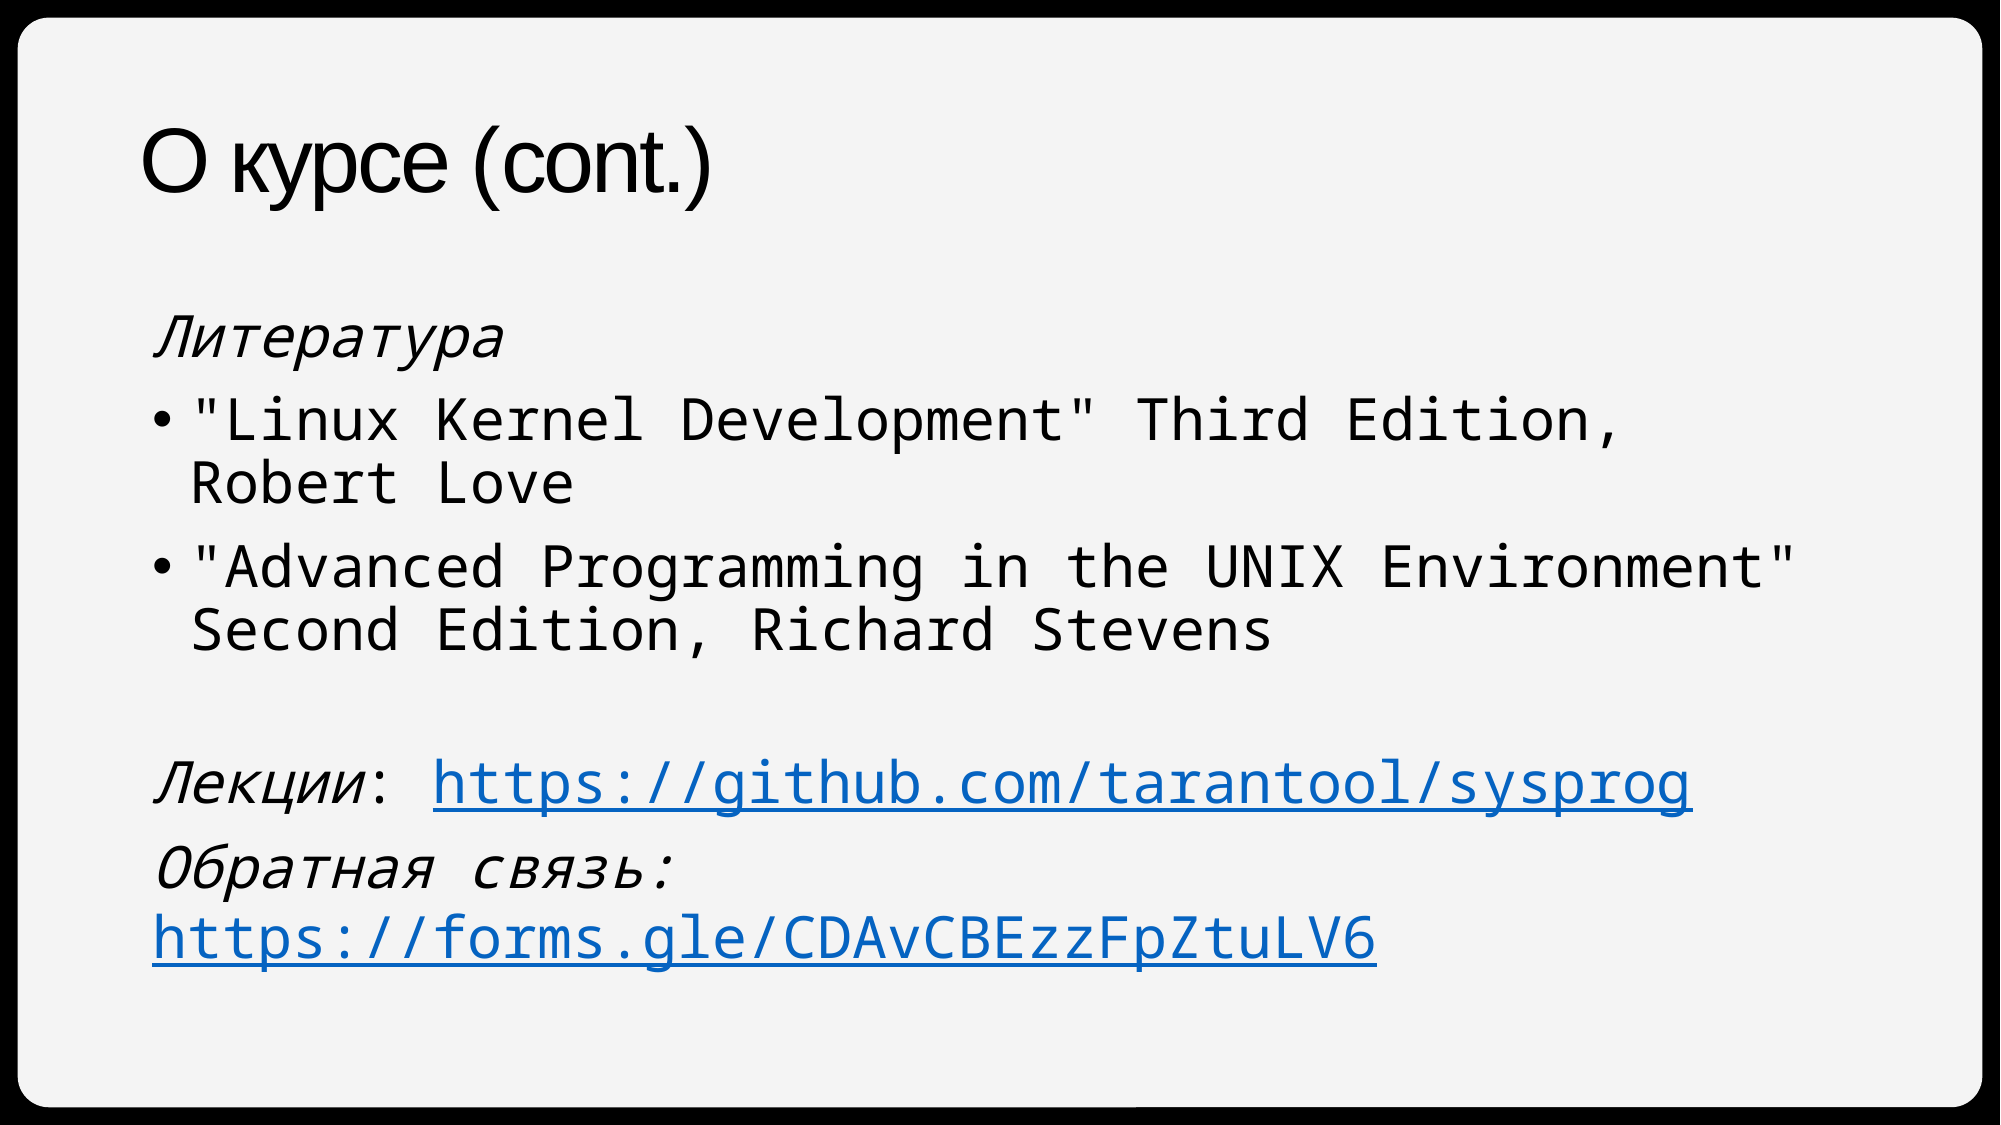

# О курсе (cont.)
Литература
"Linux Kernel Development" Third Edition, Robert Love
"Advanced Programming in the UNIX Environment" Second Edition, Richard Stevens
Лекции: https://github.com/tarantool/sysprog
Обратная связь: https://forms.gle/CDAvCBEzzFpZtuLV6